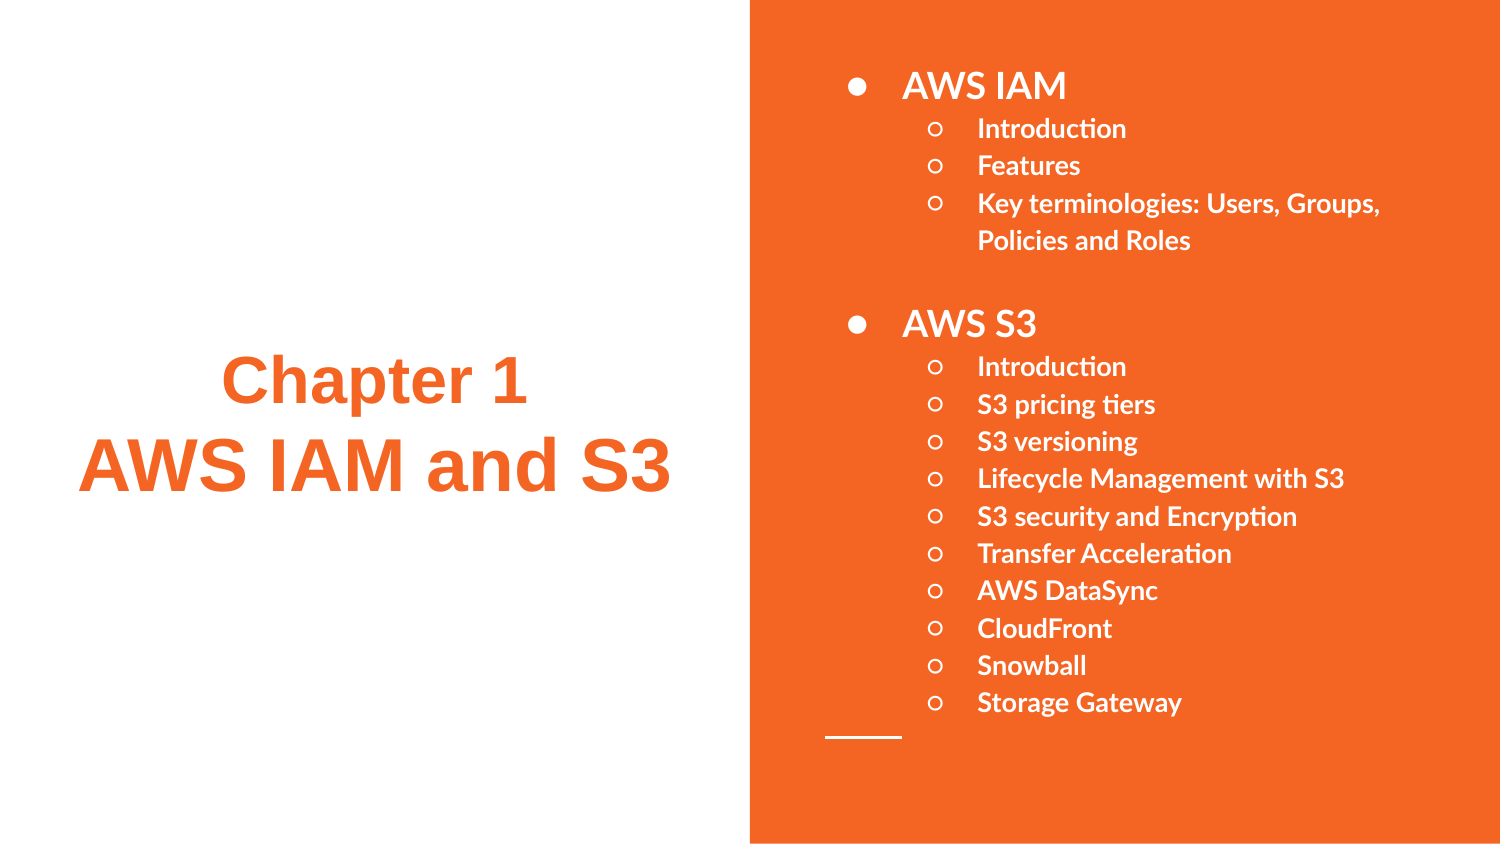

AWS IAM
Introduction
Features
Key terminologies: Users, Groups, Policies and Roles

AWS S3
Introduction
S3 pricing tiers
S3 versioning
Lifecycle Management with S3
S3 security and Encryption
Transfer Acceleration
AWS DataSync
CloudFront
Snowball
Storage Gateway
# Chapter 1
AWS IAM and S3